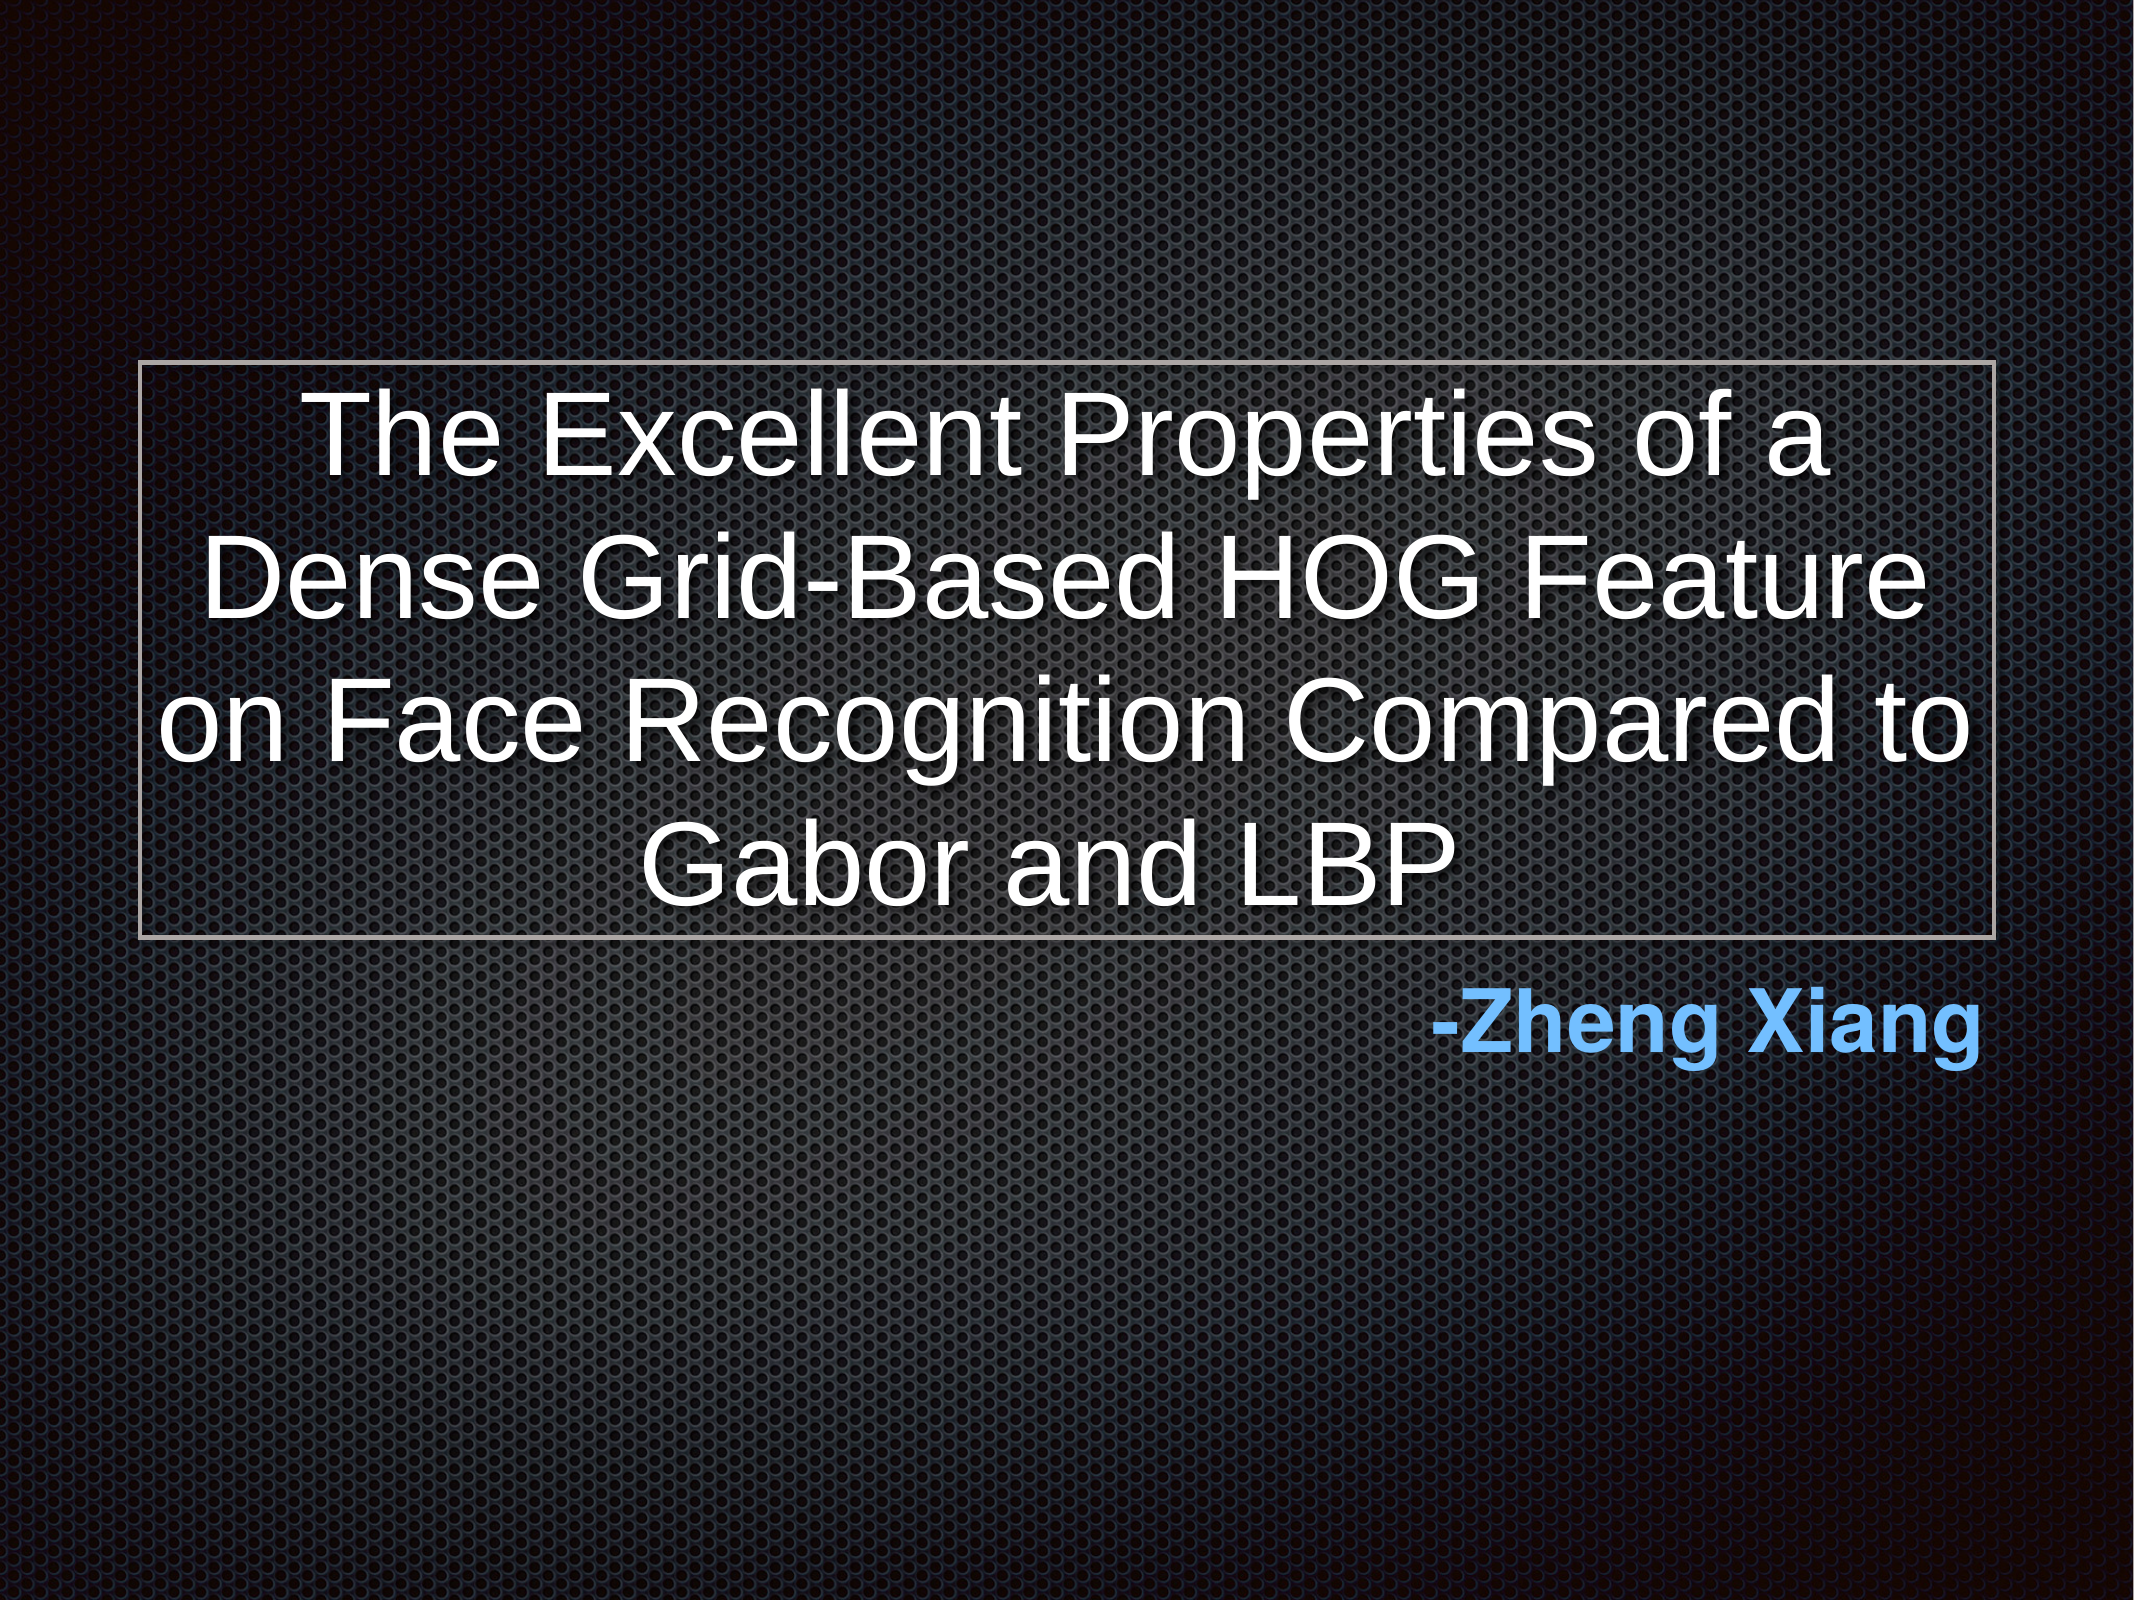

# The Excellent Properties of a Dense Grid-Based HOG Feature on Face Recognition Compared to Gabor and LBP
-Zheng Xiang